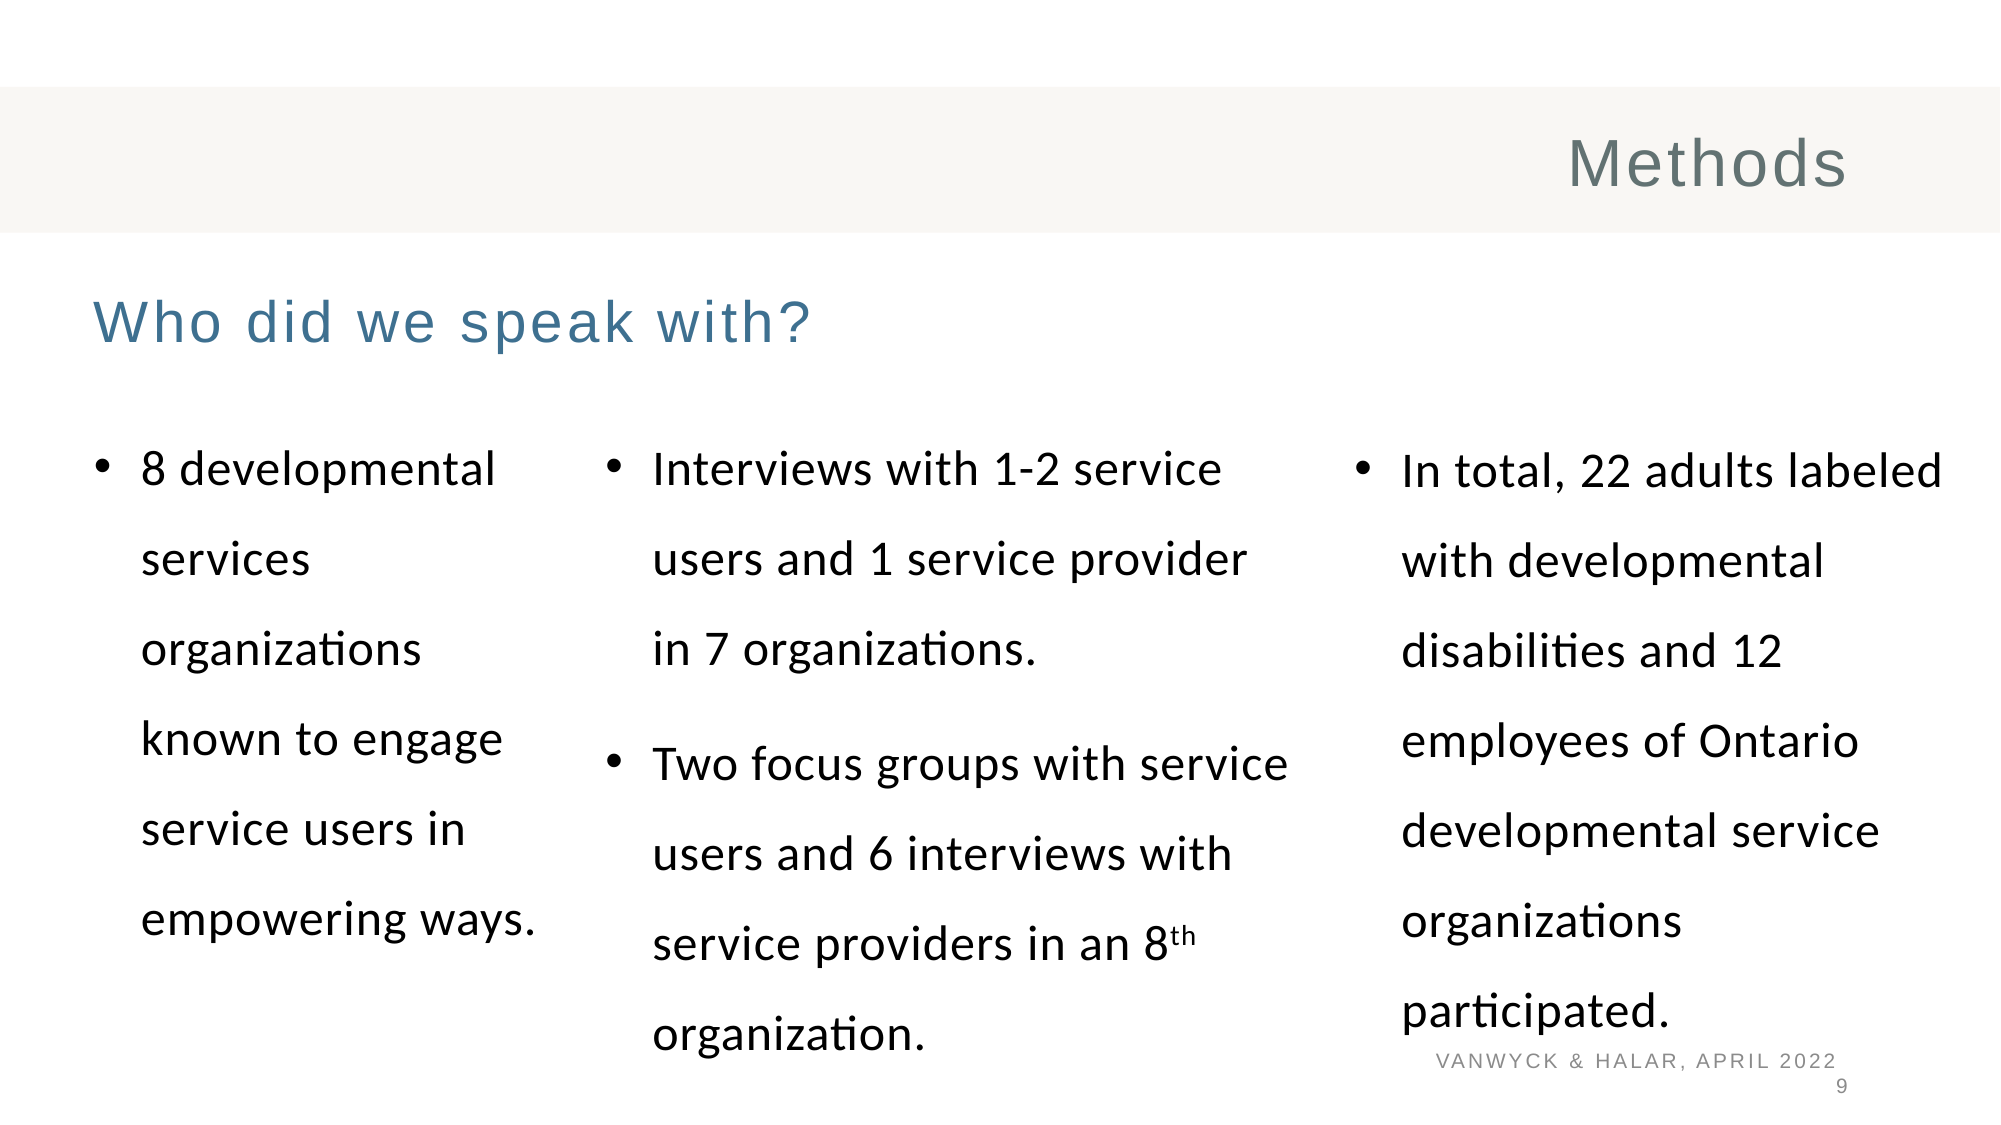

# Methods
Who did we speak with?
8 developmental services organizations known to engage service users in empowering ways.

Interviews with 1-2 service users and 1 service provider in 7 organizations.
Two focus groups with service users and 6 interviews with service providers​ in an 8th organization.
In total, 22 adults labeled with developmental disabilities and 12 employees of Ontario developmental service organizations participated.
Vanwyck & Halar, April 2022  9